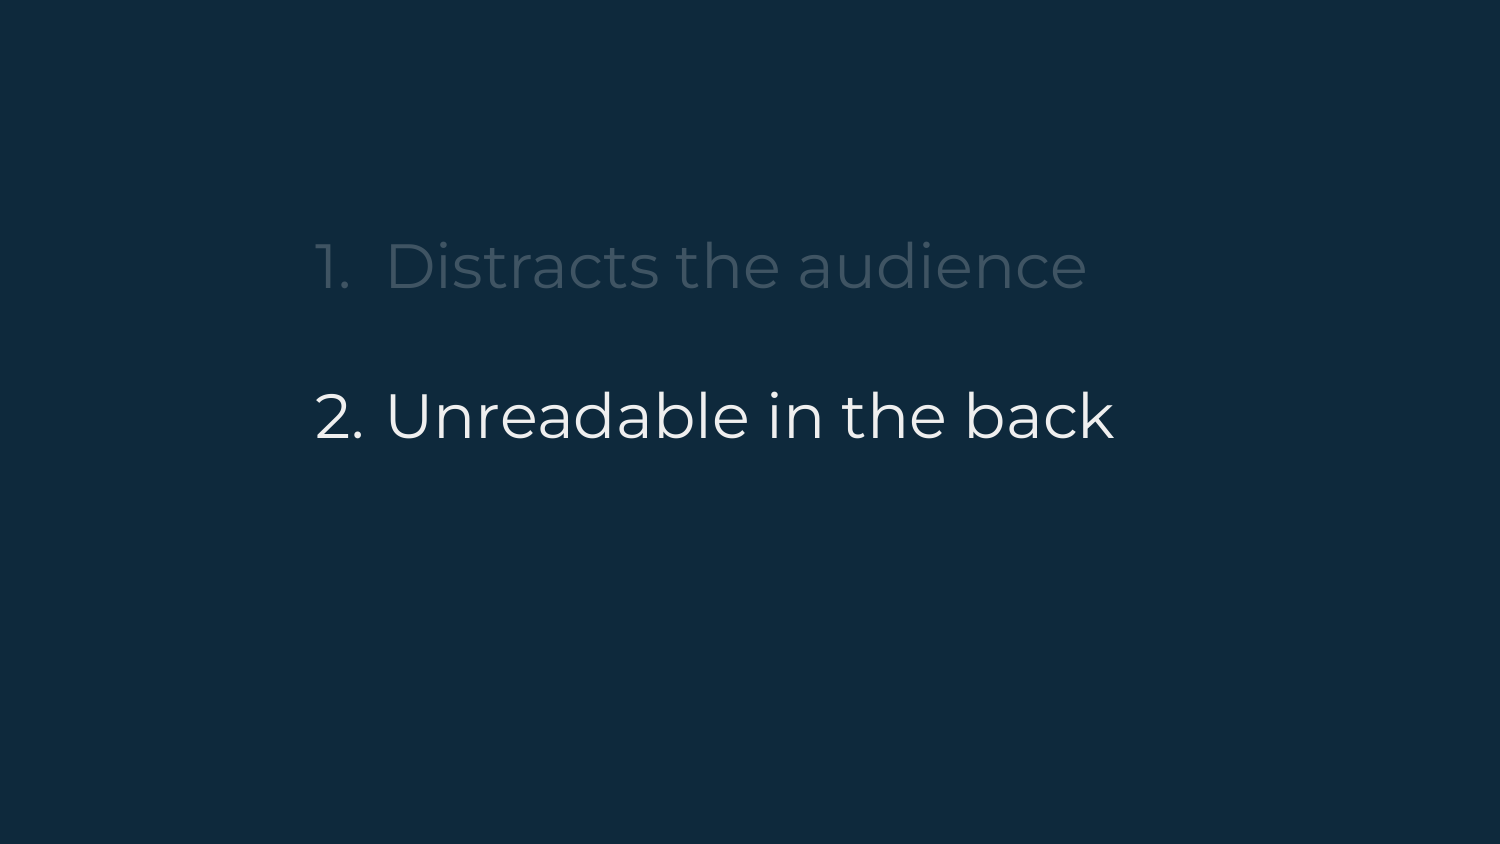

# Distracts the audience
Unreadable in the back